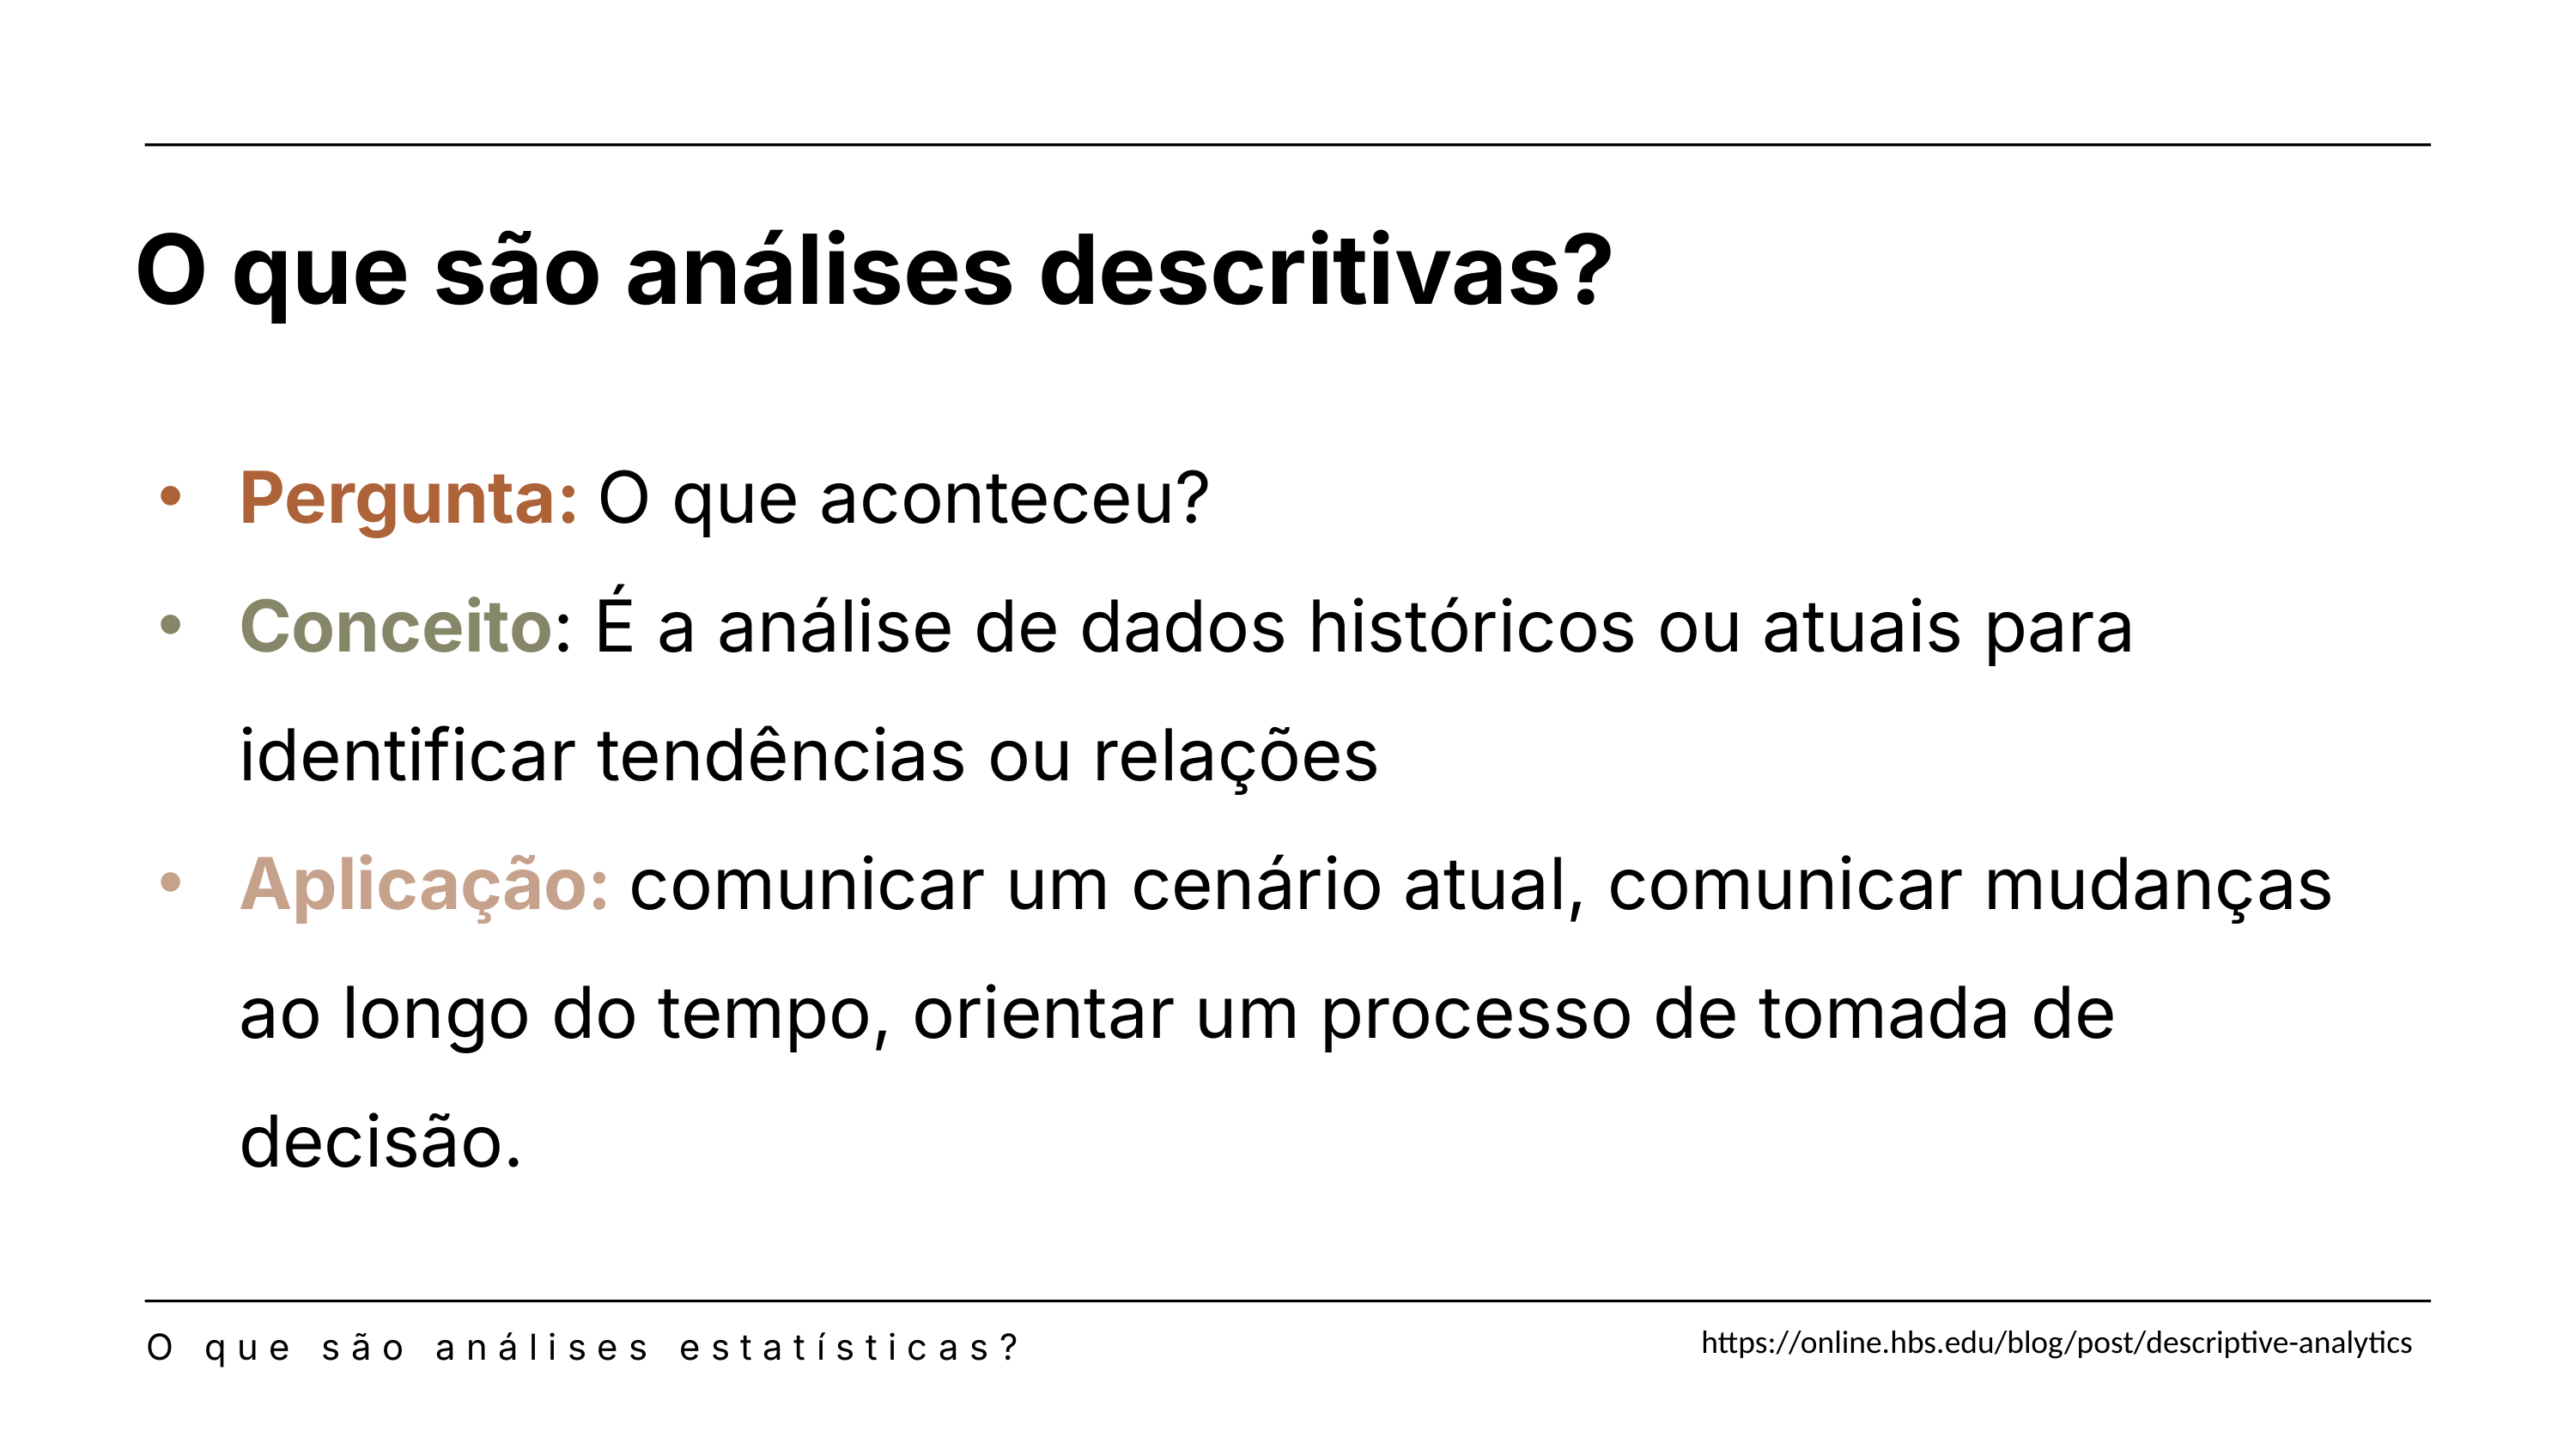

O que são análises descritivas?
Pergunta: O que aconteceu?
Conceito: É a análise de dados históricos ou atuais para identificar tendências ou relações
Aplicação: comunicar um cenário atual, comunicar mudanças ao longo do tempo, orientar um processo de tomada de decisão.

https://online.hbs.edu/blog/post/descriptive-analytics
O que são análises estatísticas?